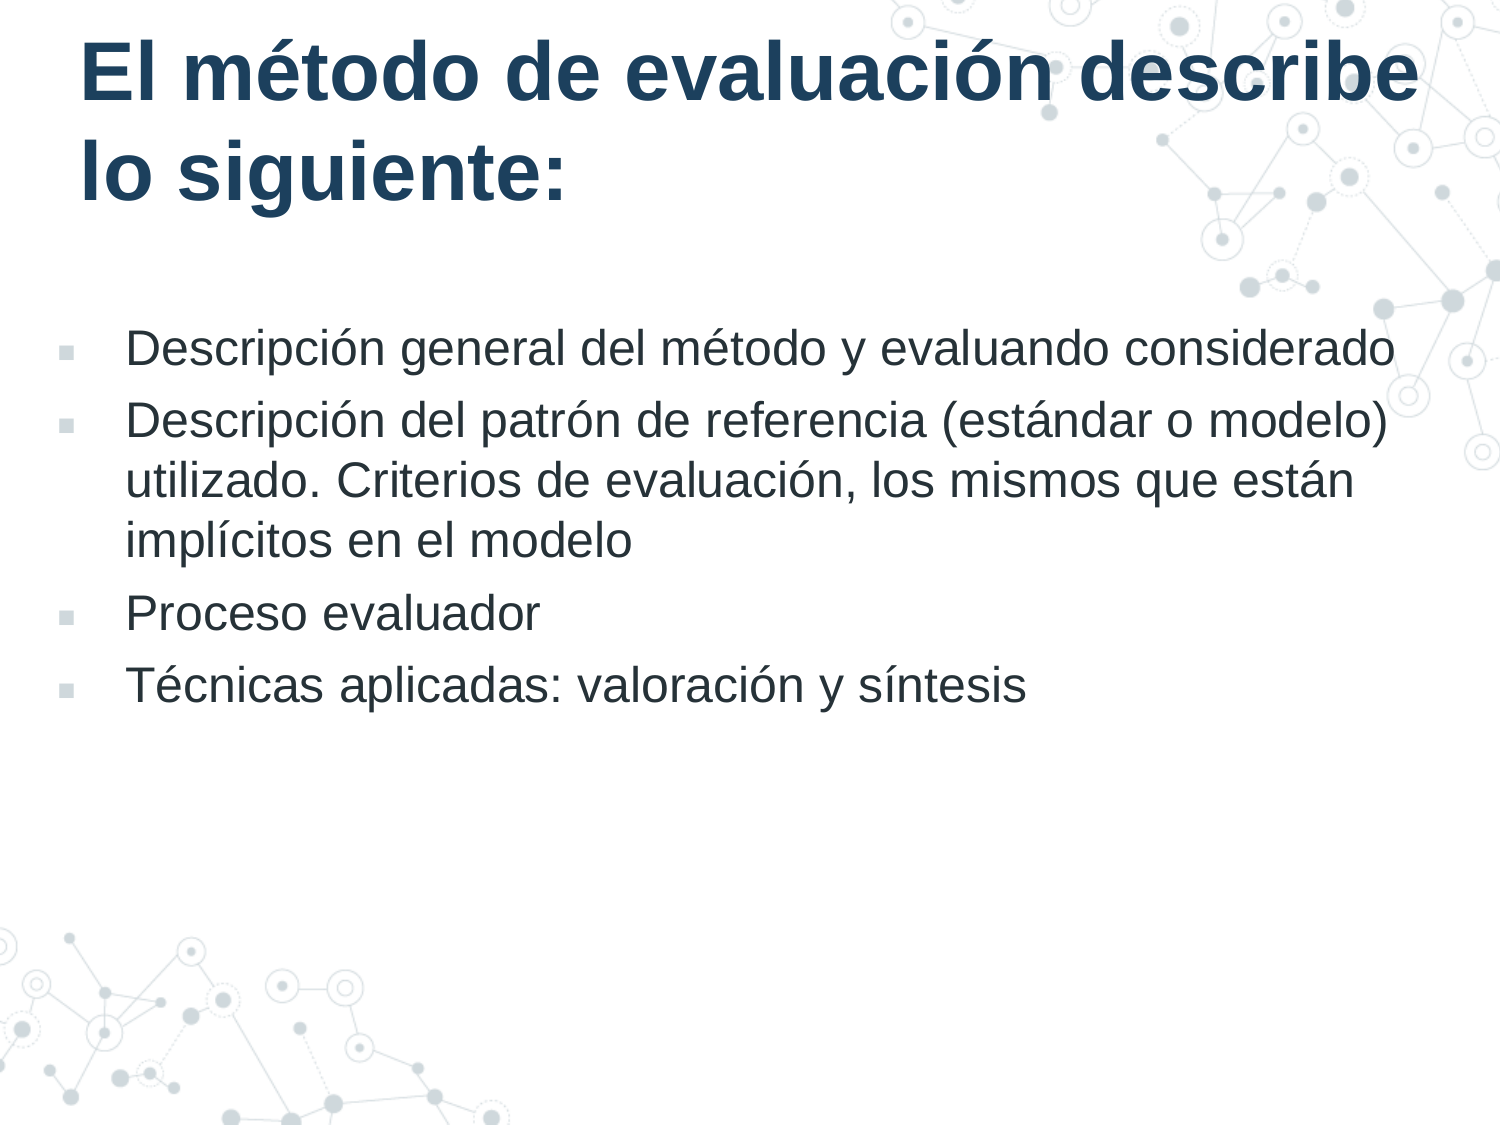

# El método de evaluación describe lo siguiente:
Descripción general del método y evaluando considerado
Descripción del patrón de referencia (estándar o modelo) utilizado. Criterios de evaluación, los mismos que están implícitos en el modelo
Proceso evaluador
Técnicas aplicadas: valoración y síntesis